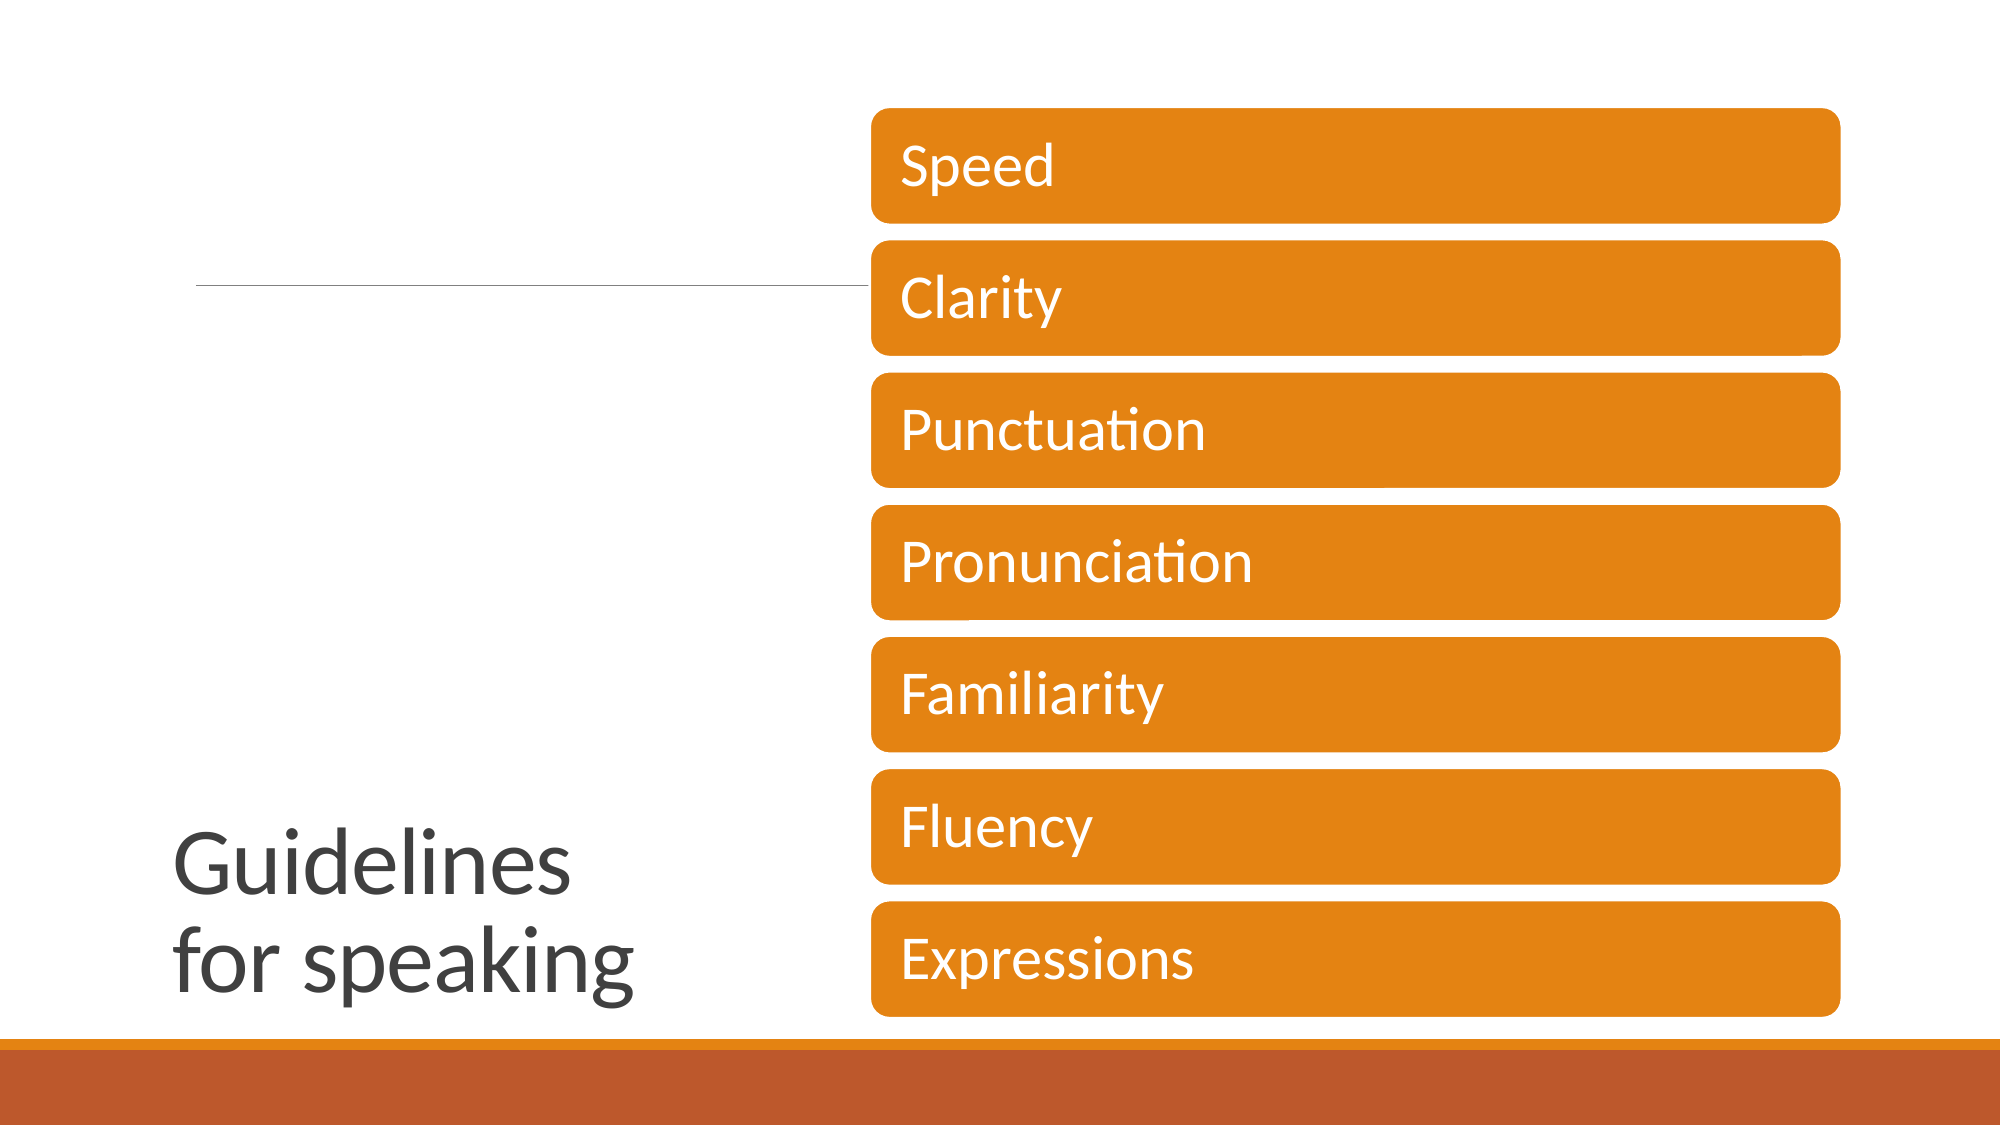

Speed
Clarity
Punctuation
Pronunciation
Familiarity
Fluency
Expressions
# Guidelines for speaking